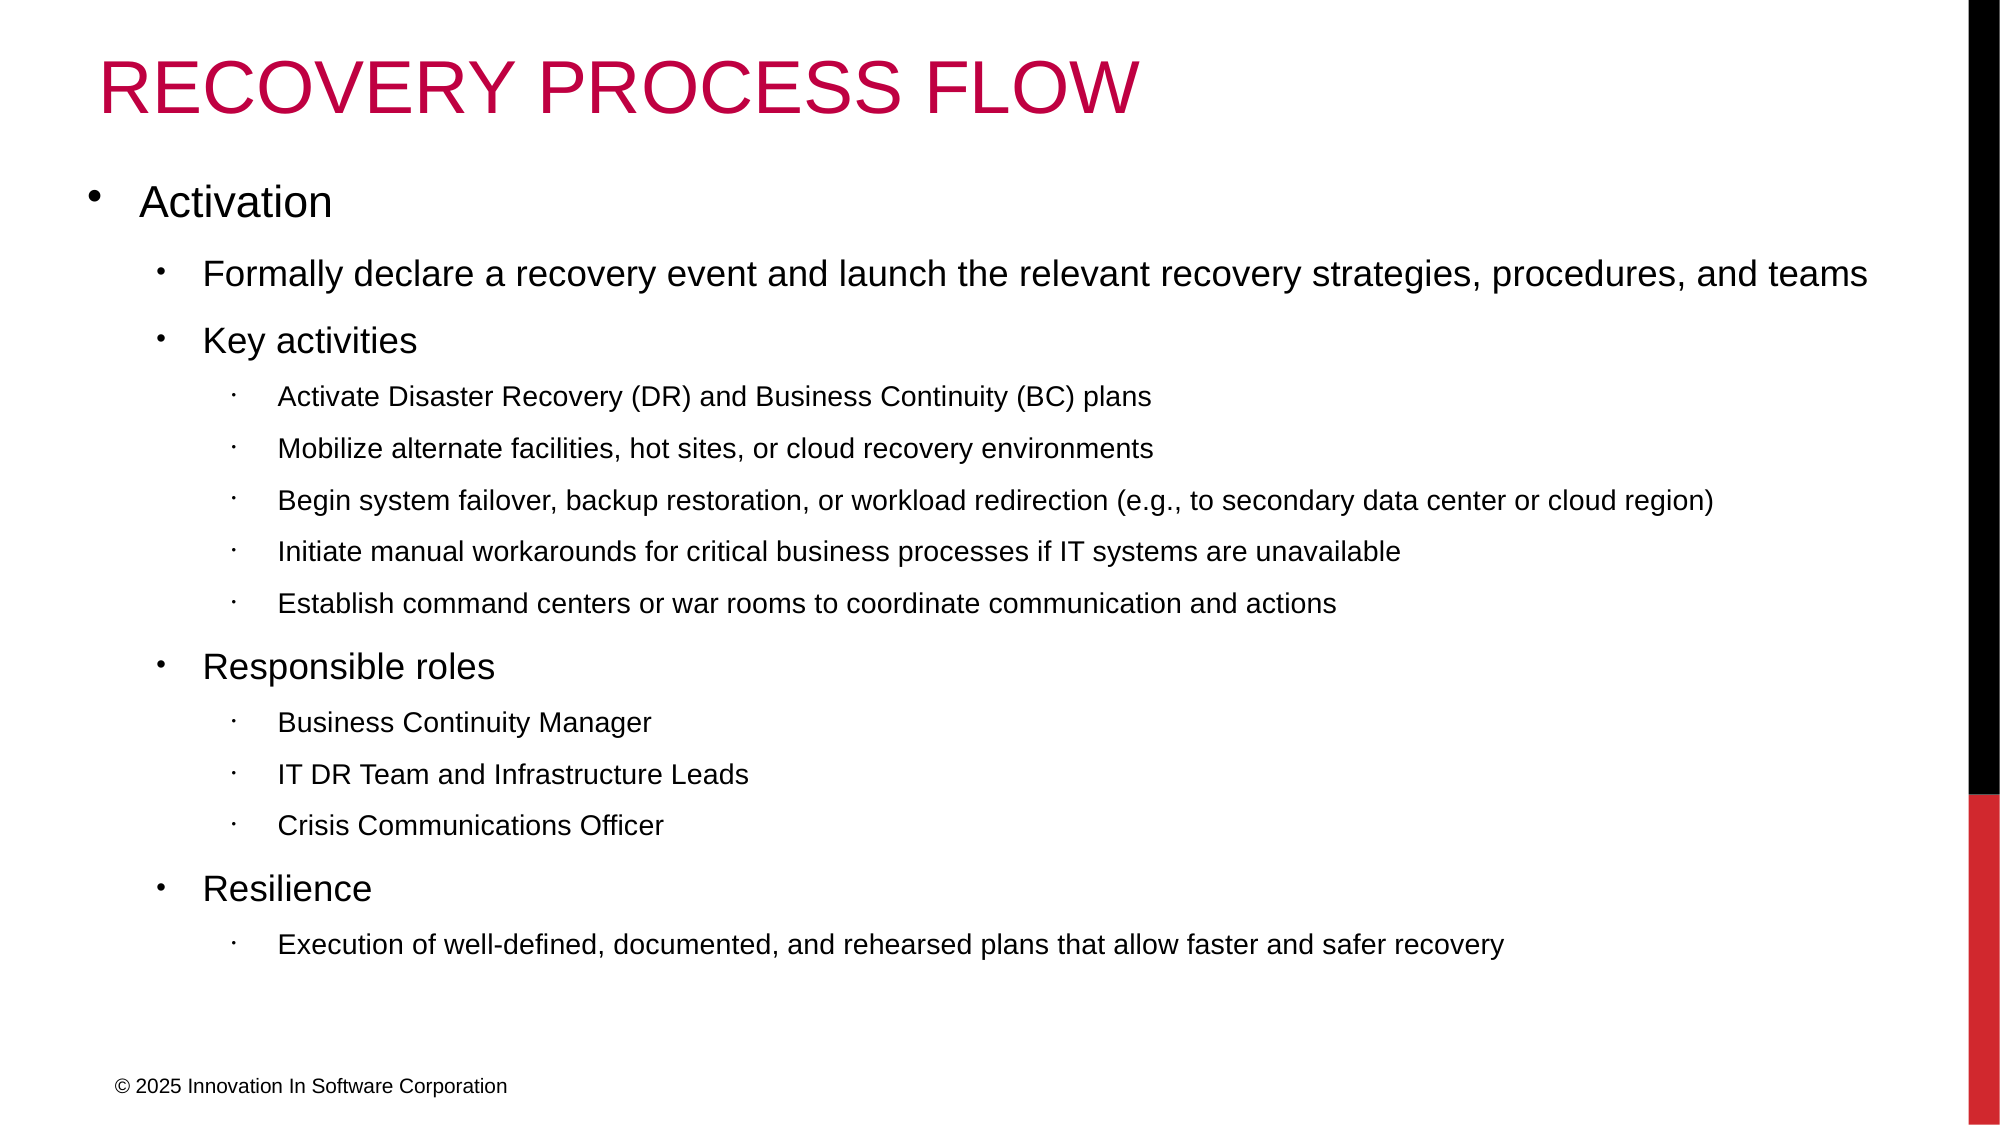

# Recovery Process Flow
Activation
Formally declare a recovery event and launch the relevant recovery strategies, procedures, and teams
Key activities
Activate Disaster Recovery (DR) and Business Continuity (BC) plans
Mobilize alternate facilities, hot sites, or cloud recovery environments
Begin system failover, backup restoration, or workload redirection (e.g., to secondary data center or cloud region)
Initiate manual workarounds for critical business processes if IT systems are unavailable
Establish command centers or war rooms to coordinate communication and actions
Responsible roles
Business Continuity Manager
IT DR Team and Infrastructure Leads
Crisis Communications Officer
Resilience
Execution of well-defined, documented, and rehearsed plans that allow faster and safer recovery
© 2025 Innovation In Software Corporation